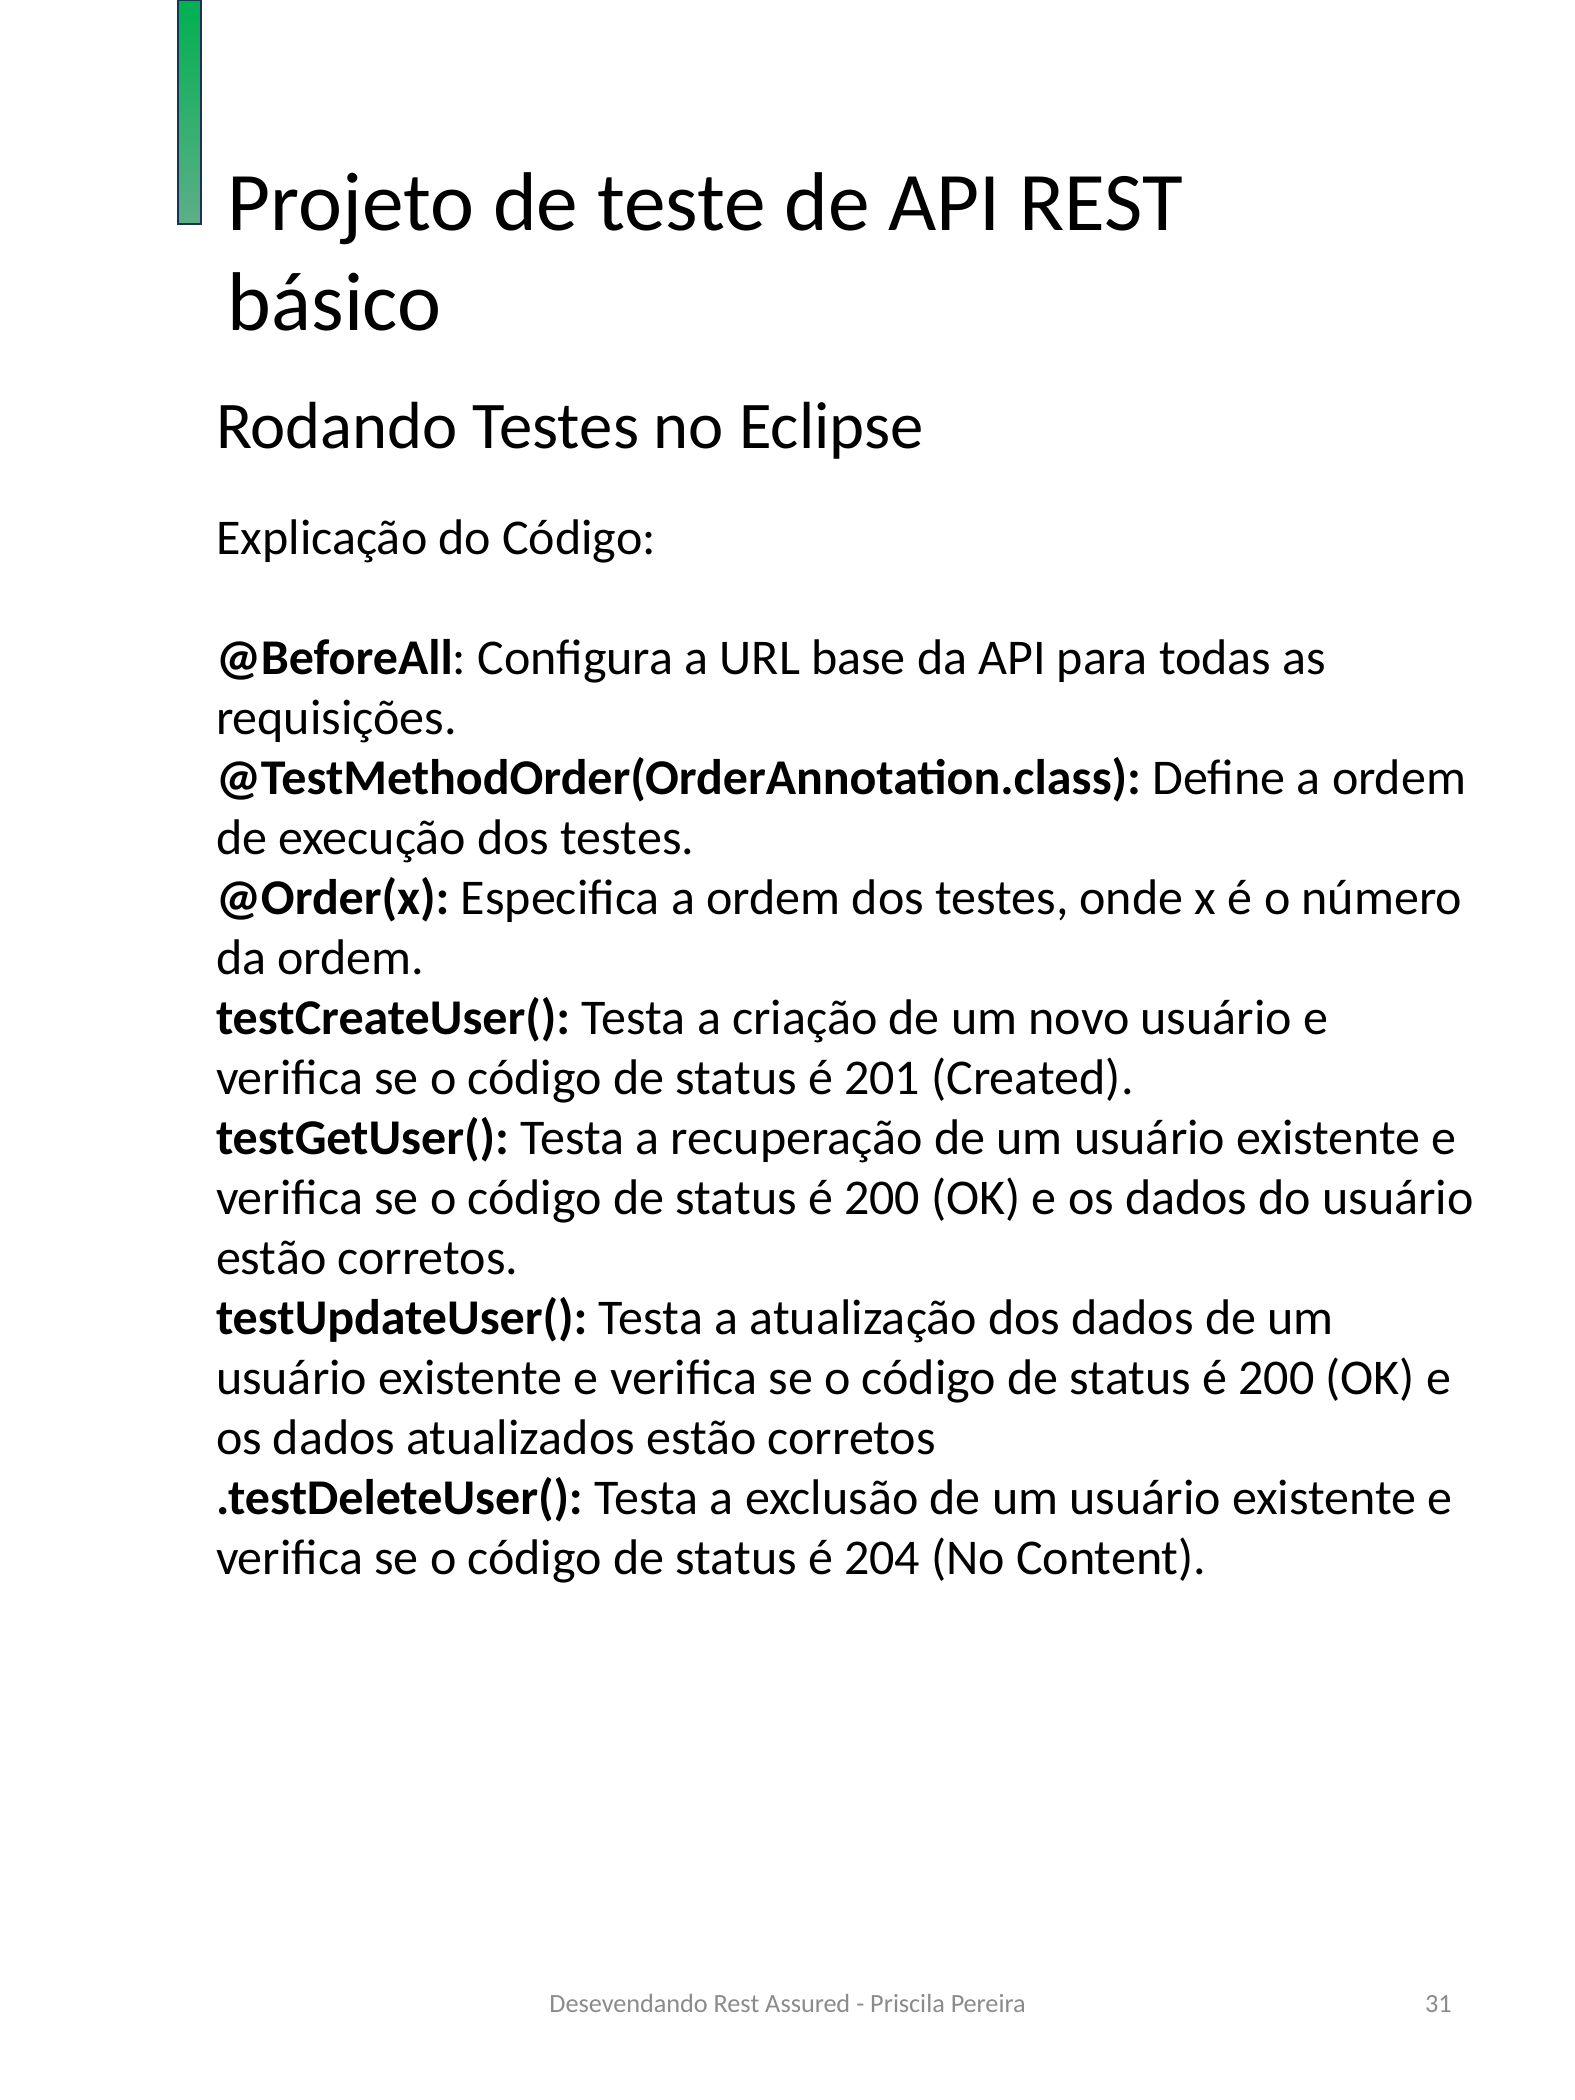

Projeto de teste de API REST básico
Rodando Testes no Eclipse
Explicação do Código:

@BeforeAll: Configura a URL base da API para todas as requisições.
@TestMethodOrder(OrderAnnotation.class): Define a ordem de execução dos testes.
@Order(x): Especifica a ordem dos testes, onde x é o número da ordem.
testCreateUser(): Testa a criação de um novo usuário e verifica se o código de status é 201 (Created).
testGetUser(): Testa a recuperação de um usuário existente e verifica se o código de status é 200 (OK) e os dados do usuário estão corretos.
testUpdateUser(): Testa a atualização dos dados de um usuário existente e verifica se o código de status é 200 (OK) e os dados atualizados estão corretos
.testDeleteUser(): Testa a exclusão de um usuário existente e verifica se o código de status é 204 (No Content).
Desevendando Rest Assured - Priscila Pereira
31